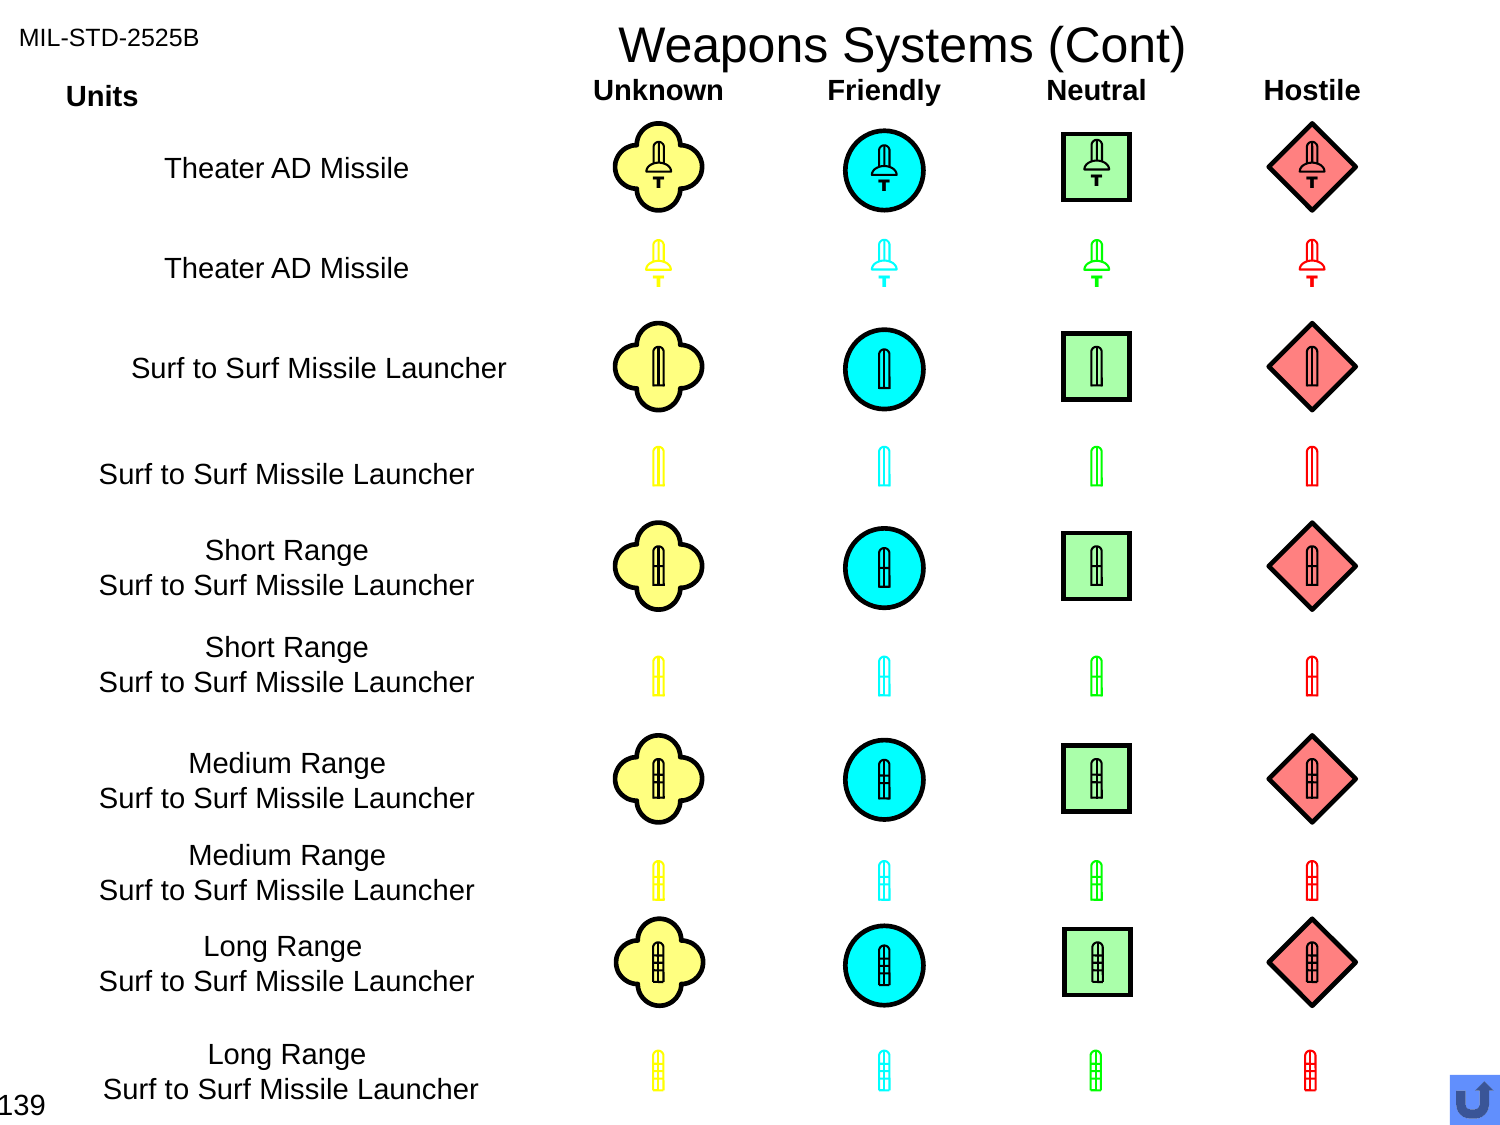

# Weapons Systems (Cont)
MIL-STD-2525B
Unknown
Friendly
Neutral
Hostile
Units

T

T

T

T
Theater AD Missile

T

T

T

T
Theater AD Missile

Surf to Surf Missile Launcher

Surf to Surf Missile Launcher

Short Range
Surf to Surf Missile Launcher

Short Range
Surf to Surf Missile Launcher

Medium Range
Surf to Surf Missile Launcher

Medium Range
Surf to Surf Missile Launcher

Long Range
Surf to Surf Missile Launcher

Long Range
Surf to Surf Missile Launcher

139